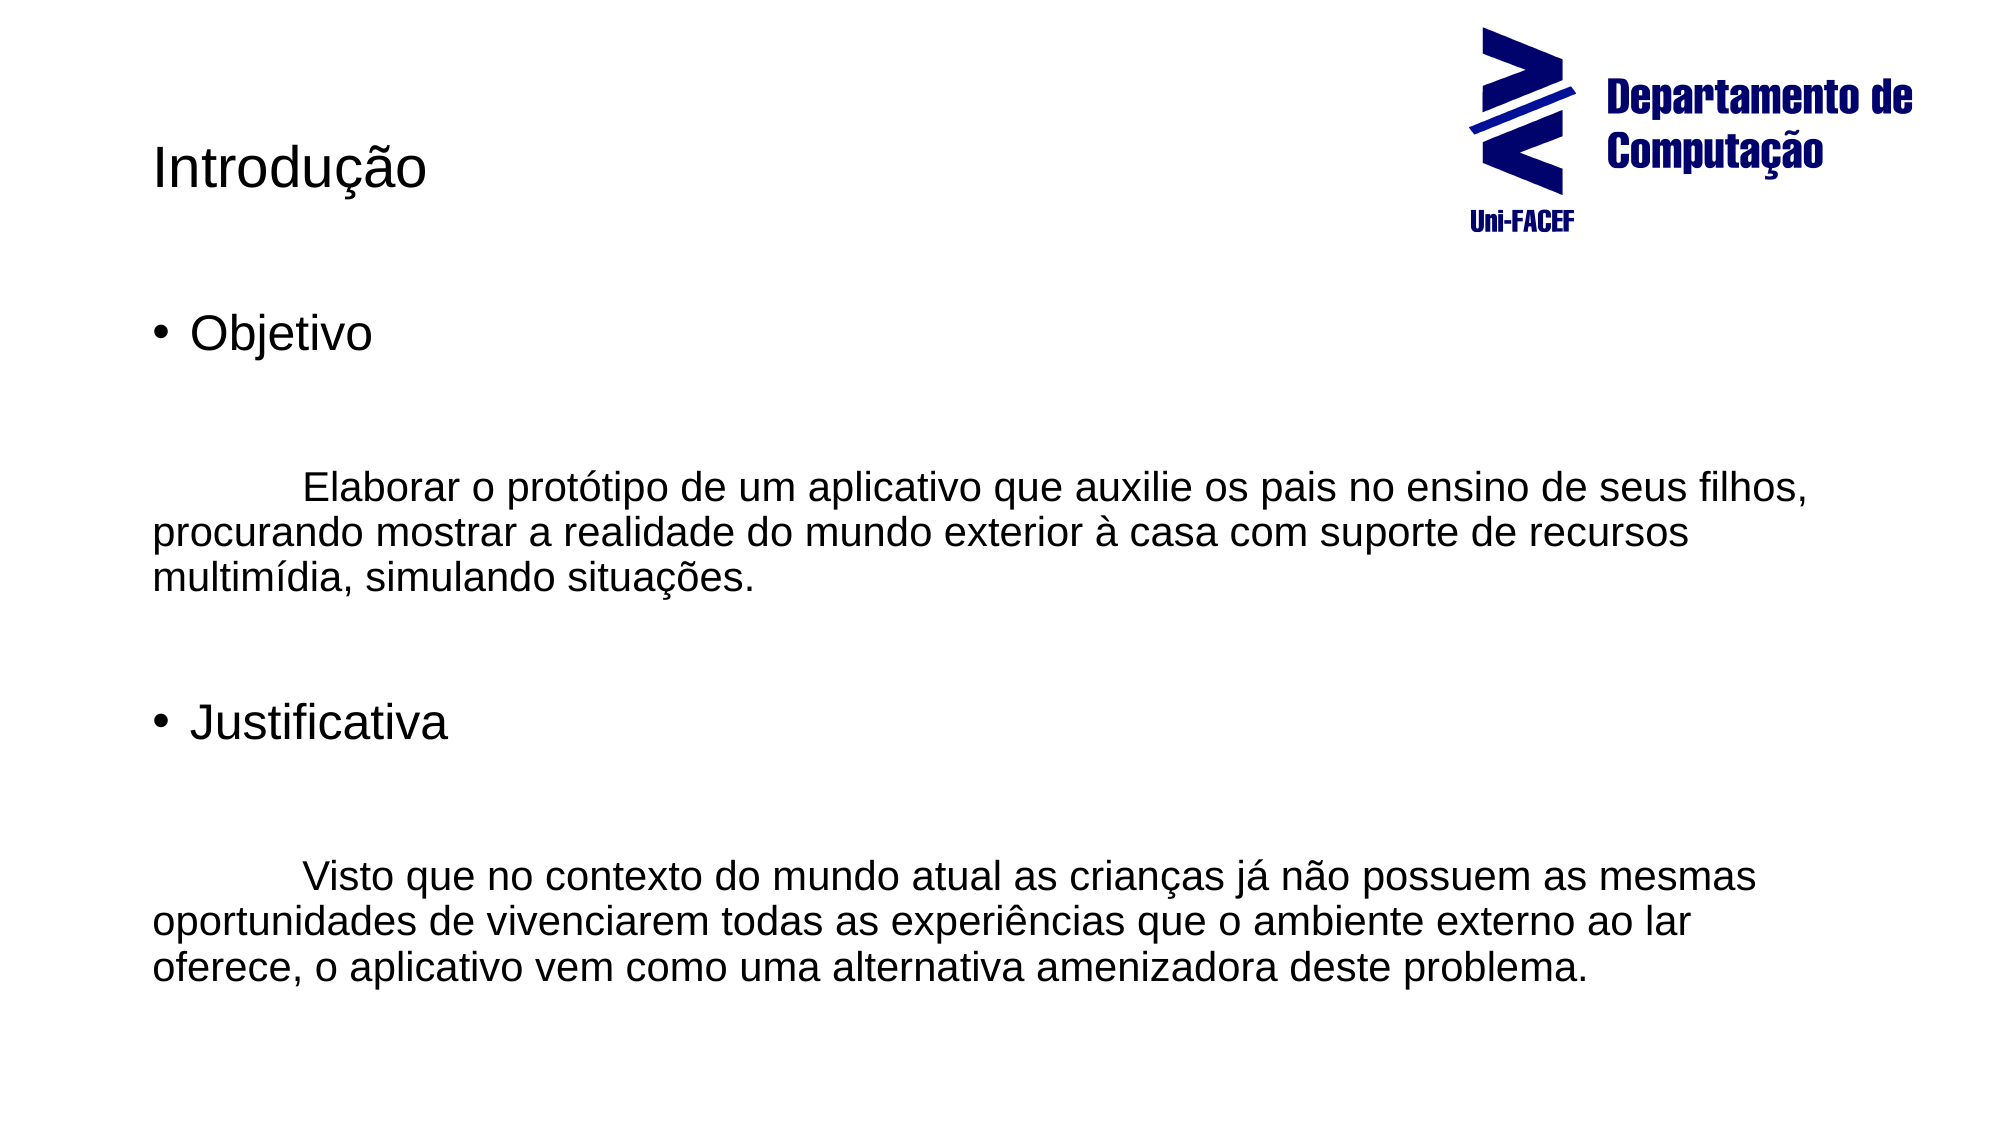

# Introdução
Objetivo

	Elaborar o protótipo de um aplicativo que auxilie os pais no ensino de seus filhos, procurando mostrar a realidade do mundo exterior à casa com suporte de recursos multimídia, simulando situações.

Justificativa

	Visto que no contexto do mundo atual as crianças já não possuem as mesmas oportunidades de vivenciarem todas as experiências que o ambiente externo ao lar oferece, o aplicativo vem como uma alternativa amenizadora deste problema.